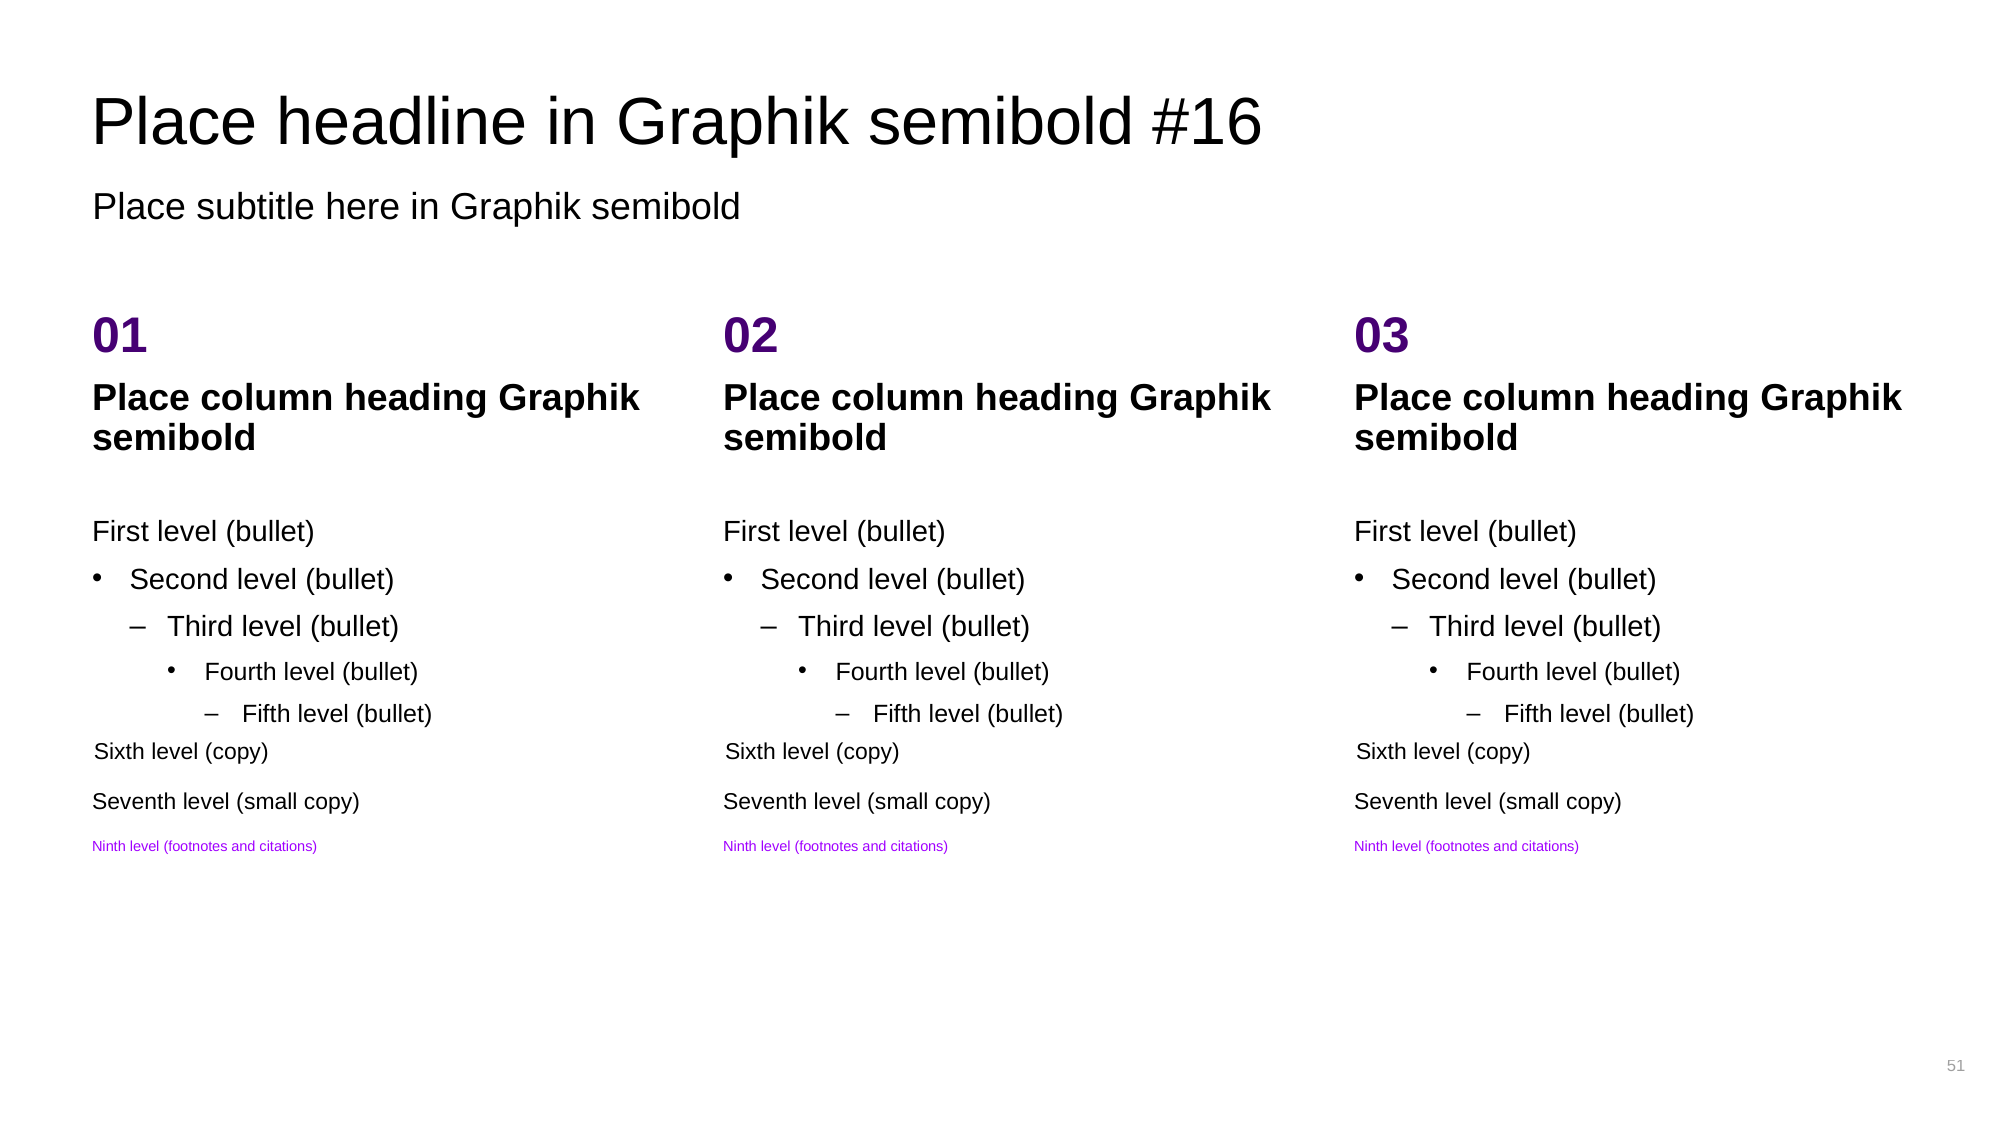

# Place headline in Graphik semibold #16
Place subtitle here in Graphik semibold

01
02
03
Place column heading Graphik semibold
Place column heading Graphik semibold
Place column heading Graphik semibold
First level (bullet)
Second level (bullet)
Third level (bullet)
Fourth level (bullet)
Fifth level (bullet)
Sixth level (copy)
Seventh level (small copy)
Ninth level (footnotes and citations)

First level (bullet)
Second level (bullet)
Third level (bullet)
Fourth level (bullet)
Fifth level (bullet)
Sixth level (copy)
Seventh level (small copy)
Ninth level (footnotes and citations)

First level (bullet)
Second level (bullet)
Third level (bullet)
Fourth level (bullet)
Fifth level (bullet)
Sixth level (copy)
Seventh level (small copy)
Ninth level (footnotes and citations)